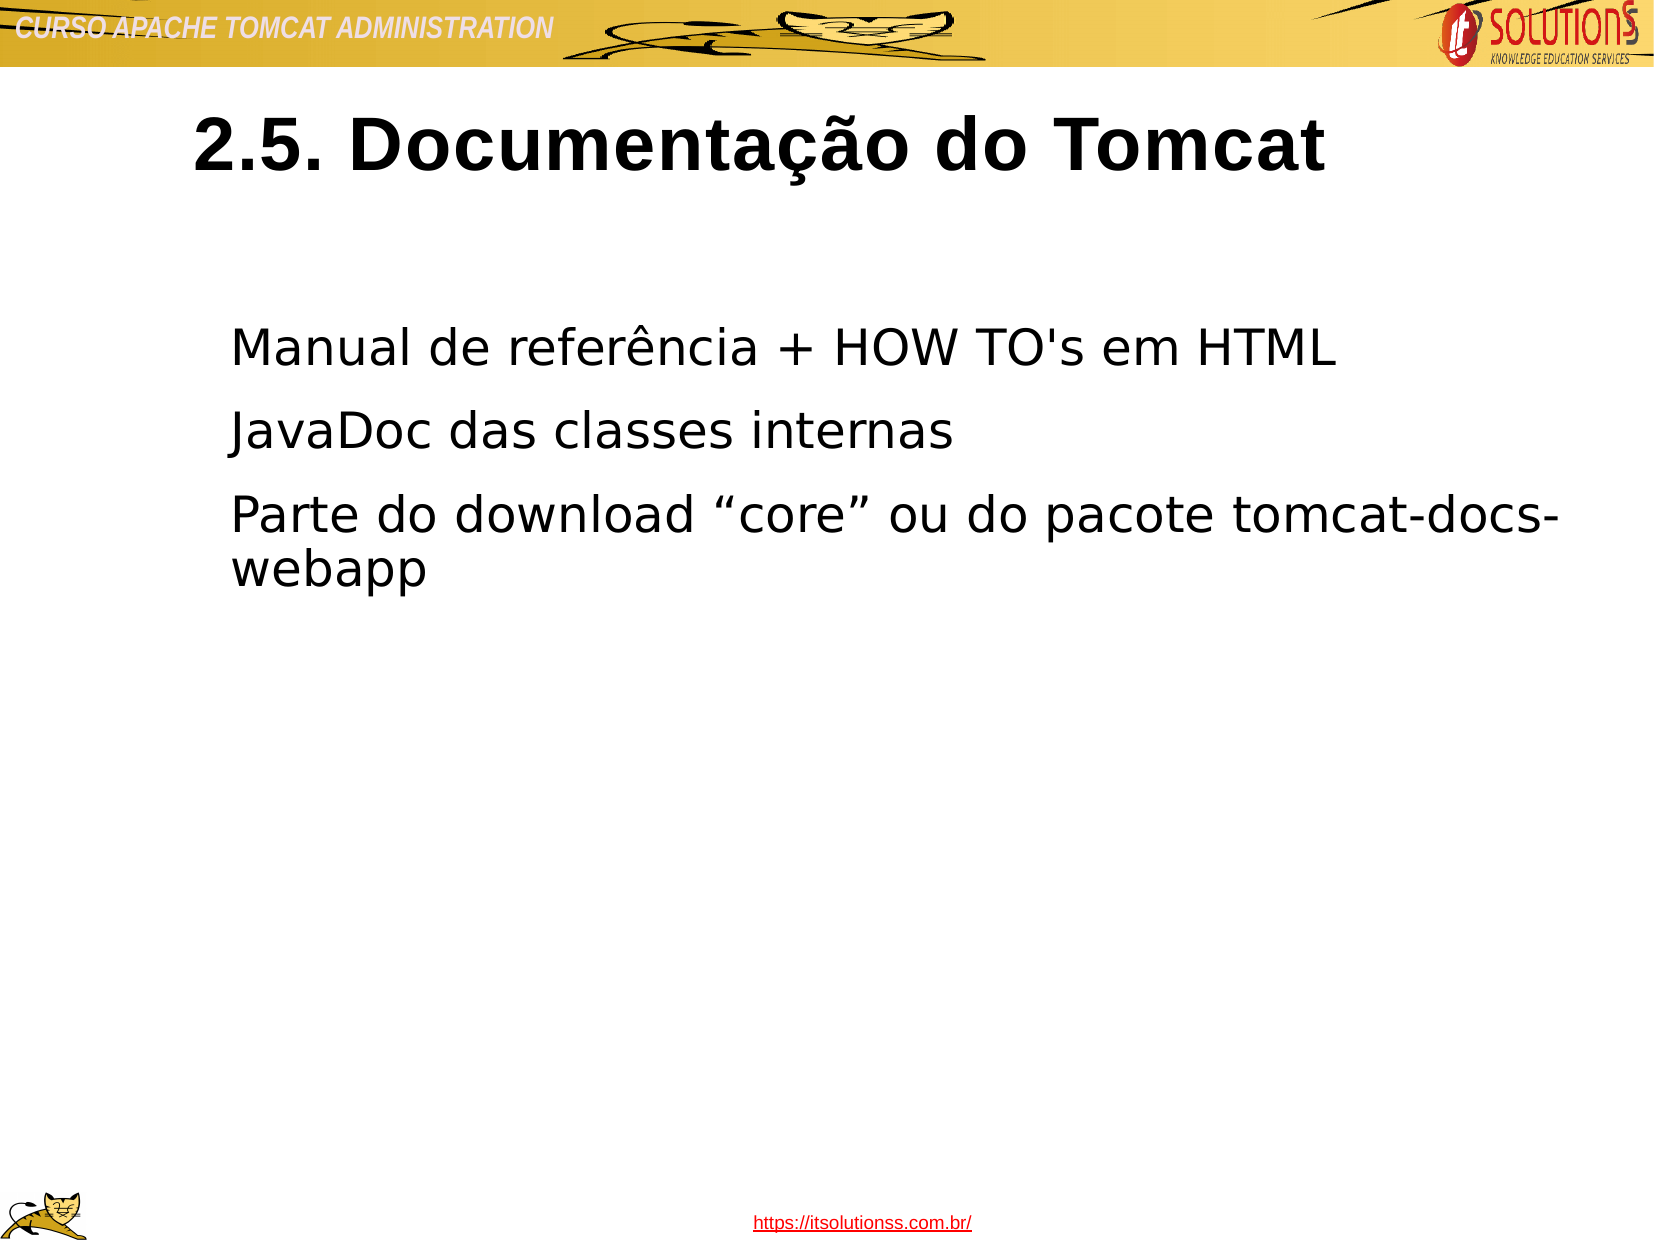

2.5. Documentação do Tomcat
Manual de referência + HOW TO's em HTML
JavaDoc das classes internas
Parte do download “core” ou do pacote tomcat-docs-webapp